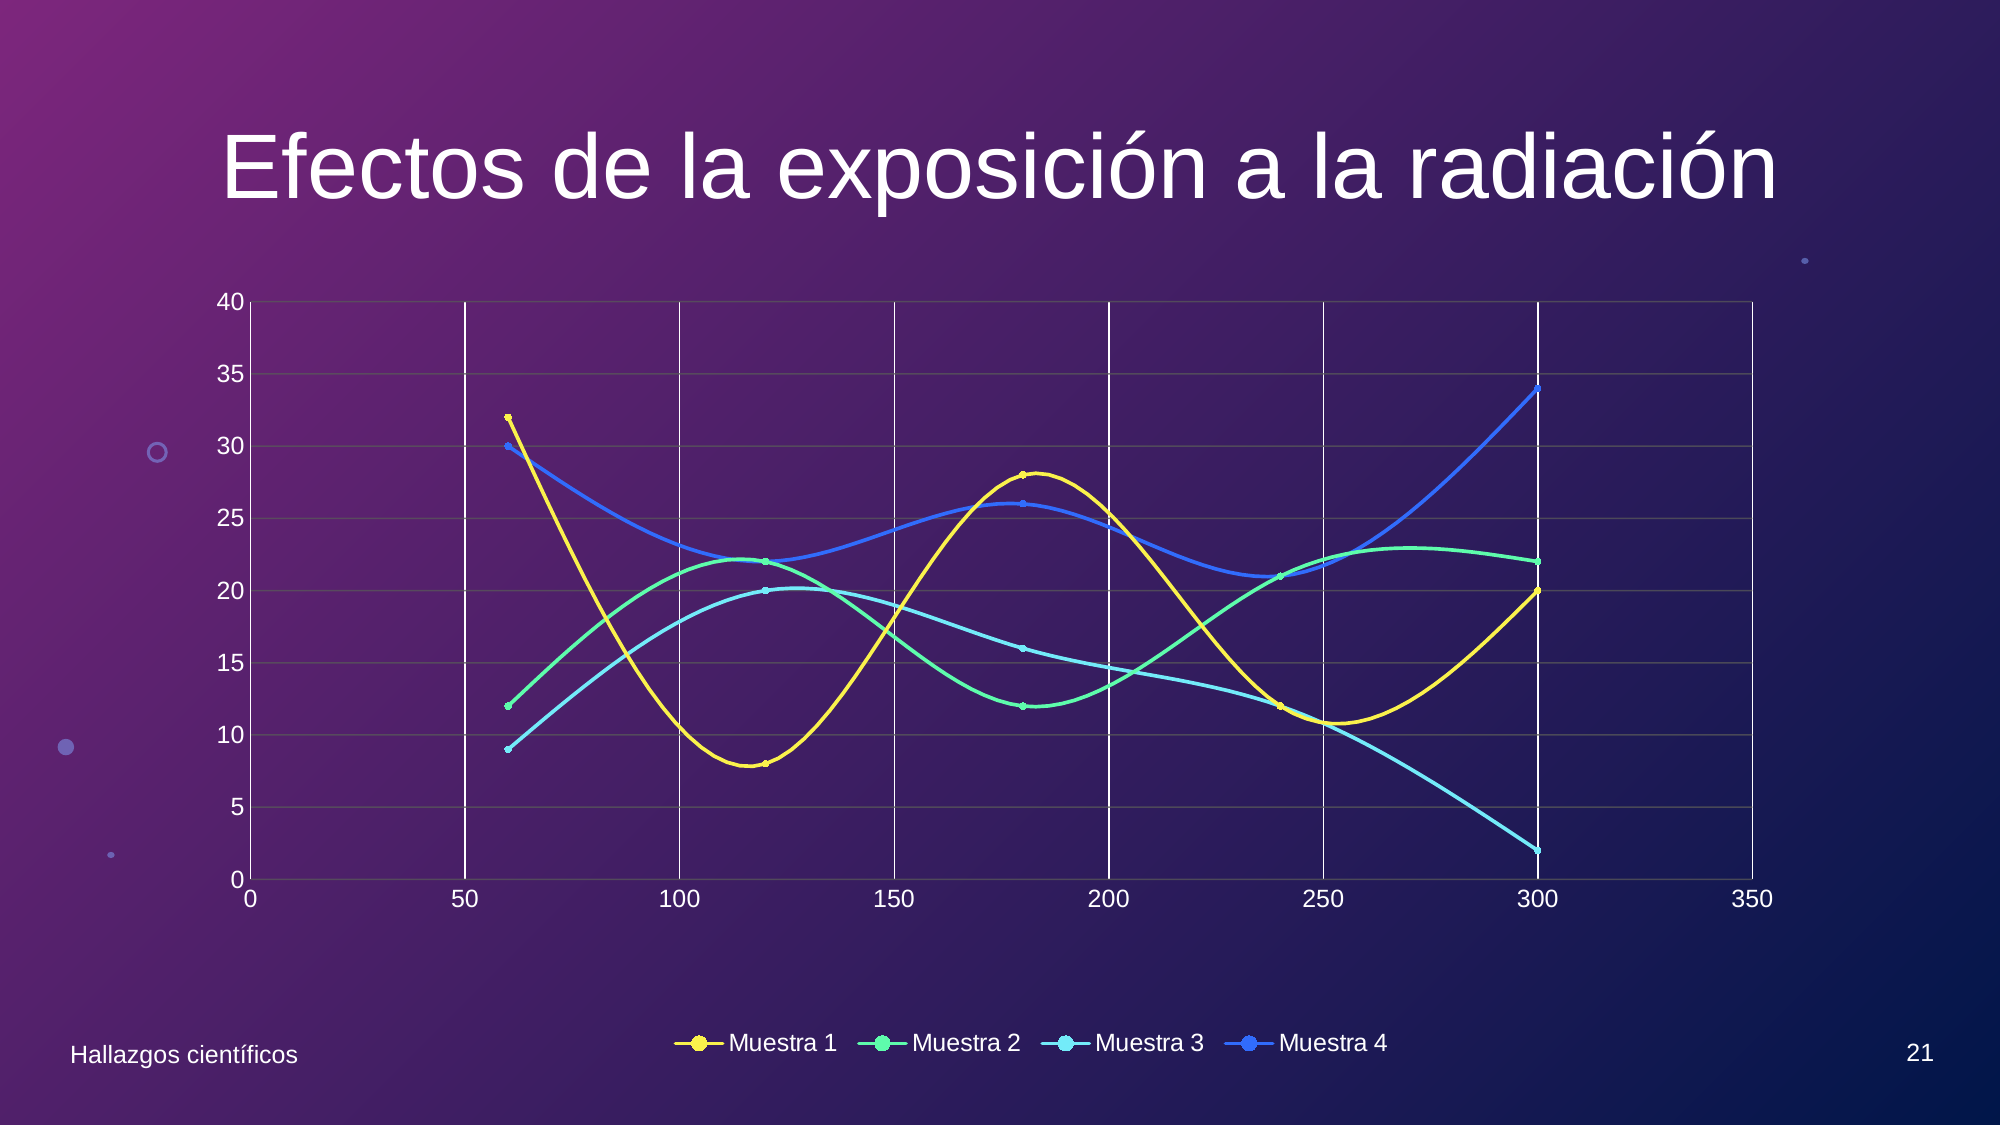

# Efectos de la exposición a la radiación

### Chart

| Category | Muestra 1 | Muestra 2 | Muestra 3 | Muestra 4 |
|---|---|---|---|---|
21
Hallazgos científicos